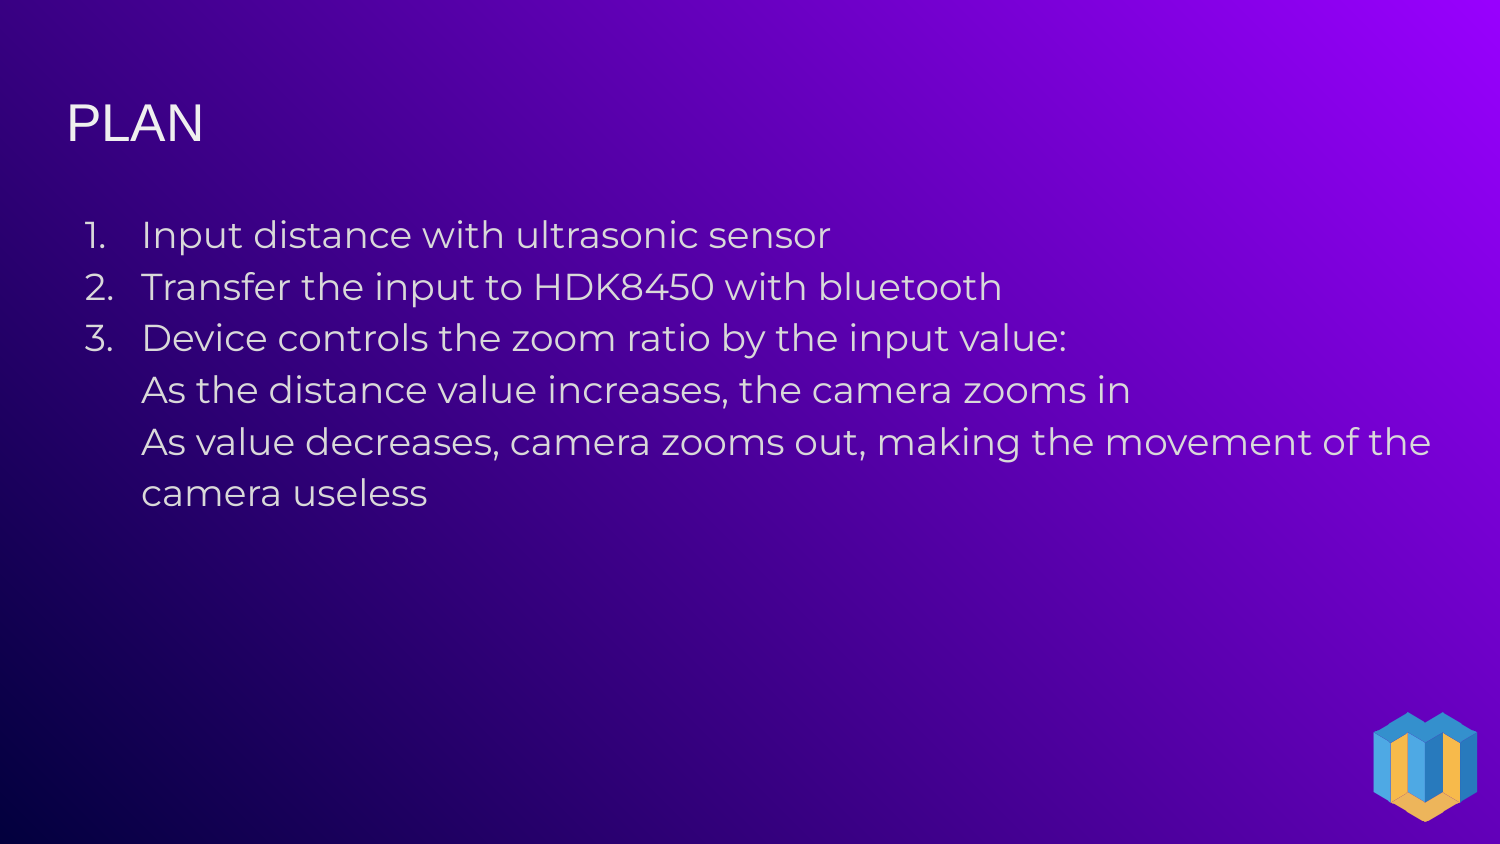

# PLAN
Input distance with ultrasonic sensor
Transfer the input to HDK8450 with bluetooth
Device controls the zoom ratio by the input value:
As the distance value increases, the camera zooms in
As value decreases, camera zooms out, making the movement of the camera useless